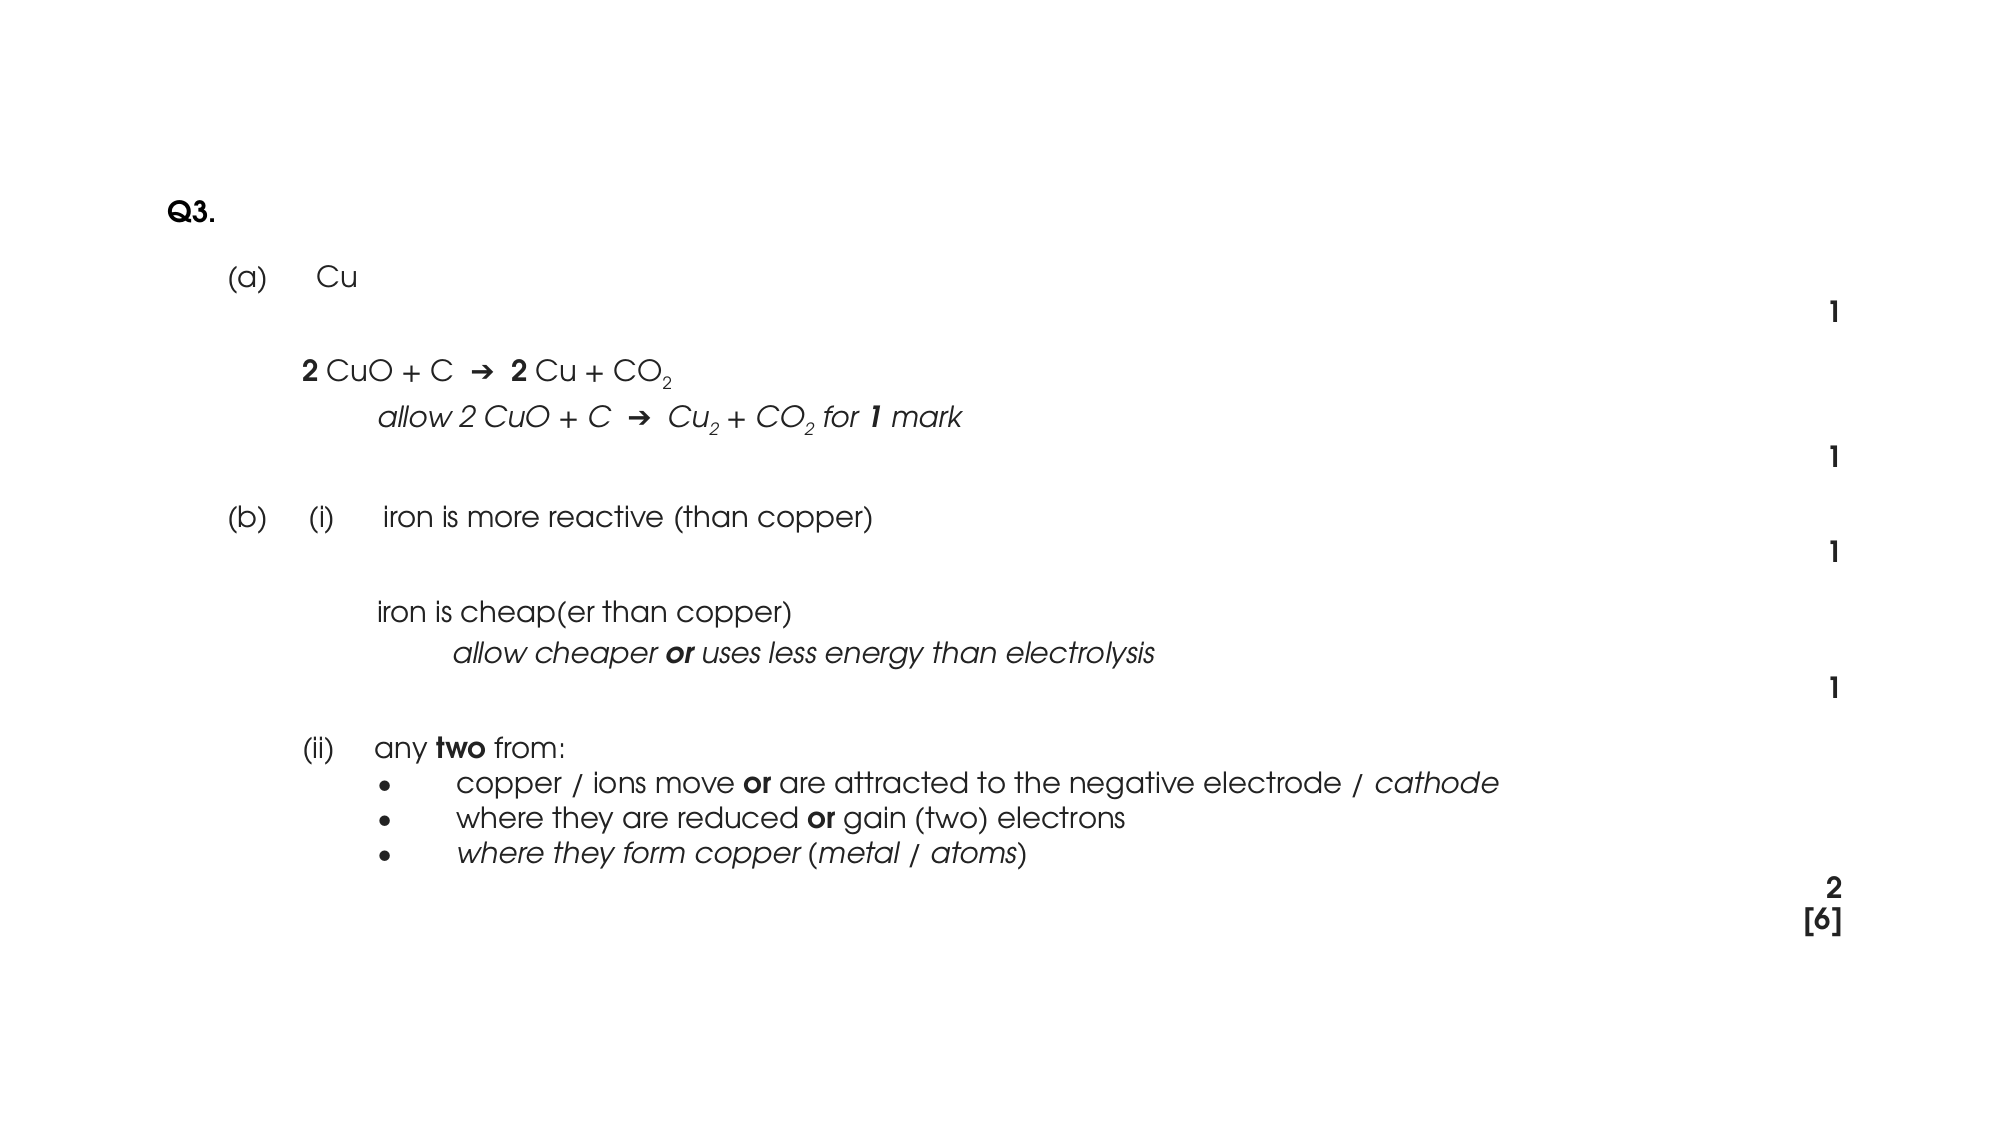

Q3.
(a)      Cu
1
2 CuO + C  ➔  2 Cu + CO2
allow 2 CuO + C  ➔  Cu2 + CO2 for 1 mark
1
(b)     (i)      iron is more reactive (than copper)
1
iron is cheap(er than copper)
allow cheaper or uses less energy than electrolysis
1
(ii)     any two from:
•        copper / ions move or are attracted to the negative electrode / cathode
•        where they are reduced or gain (two) electrons
•        where they form copper (metal / atoms)
2
[6]